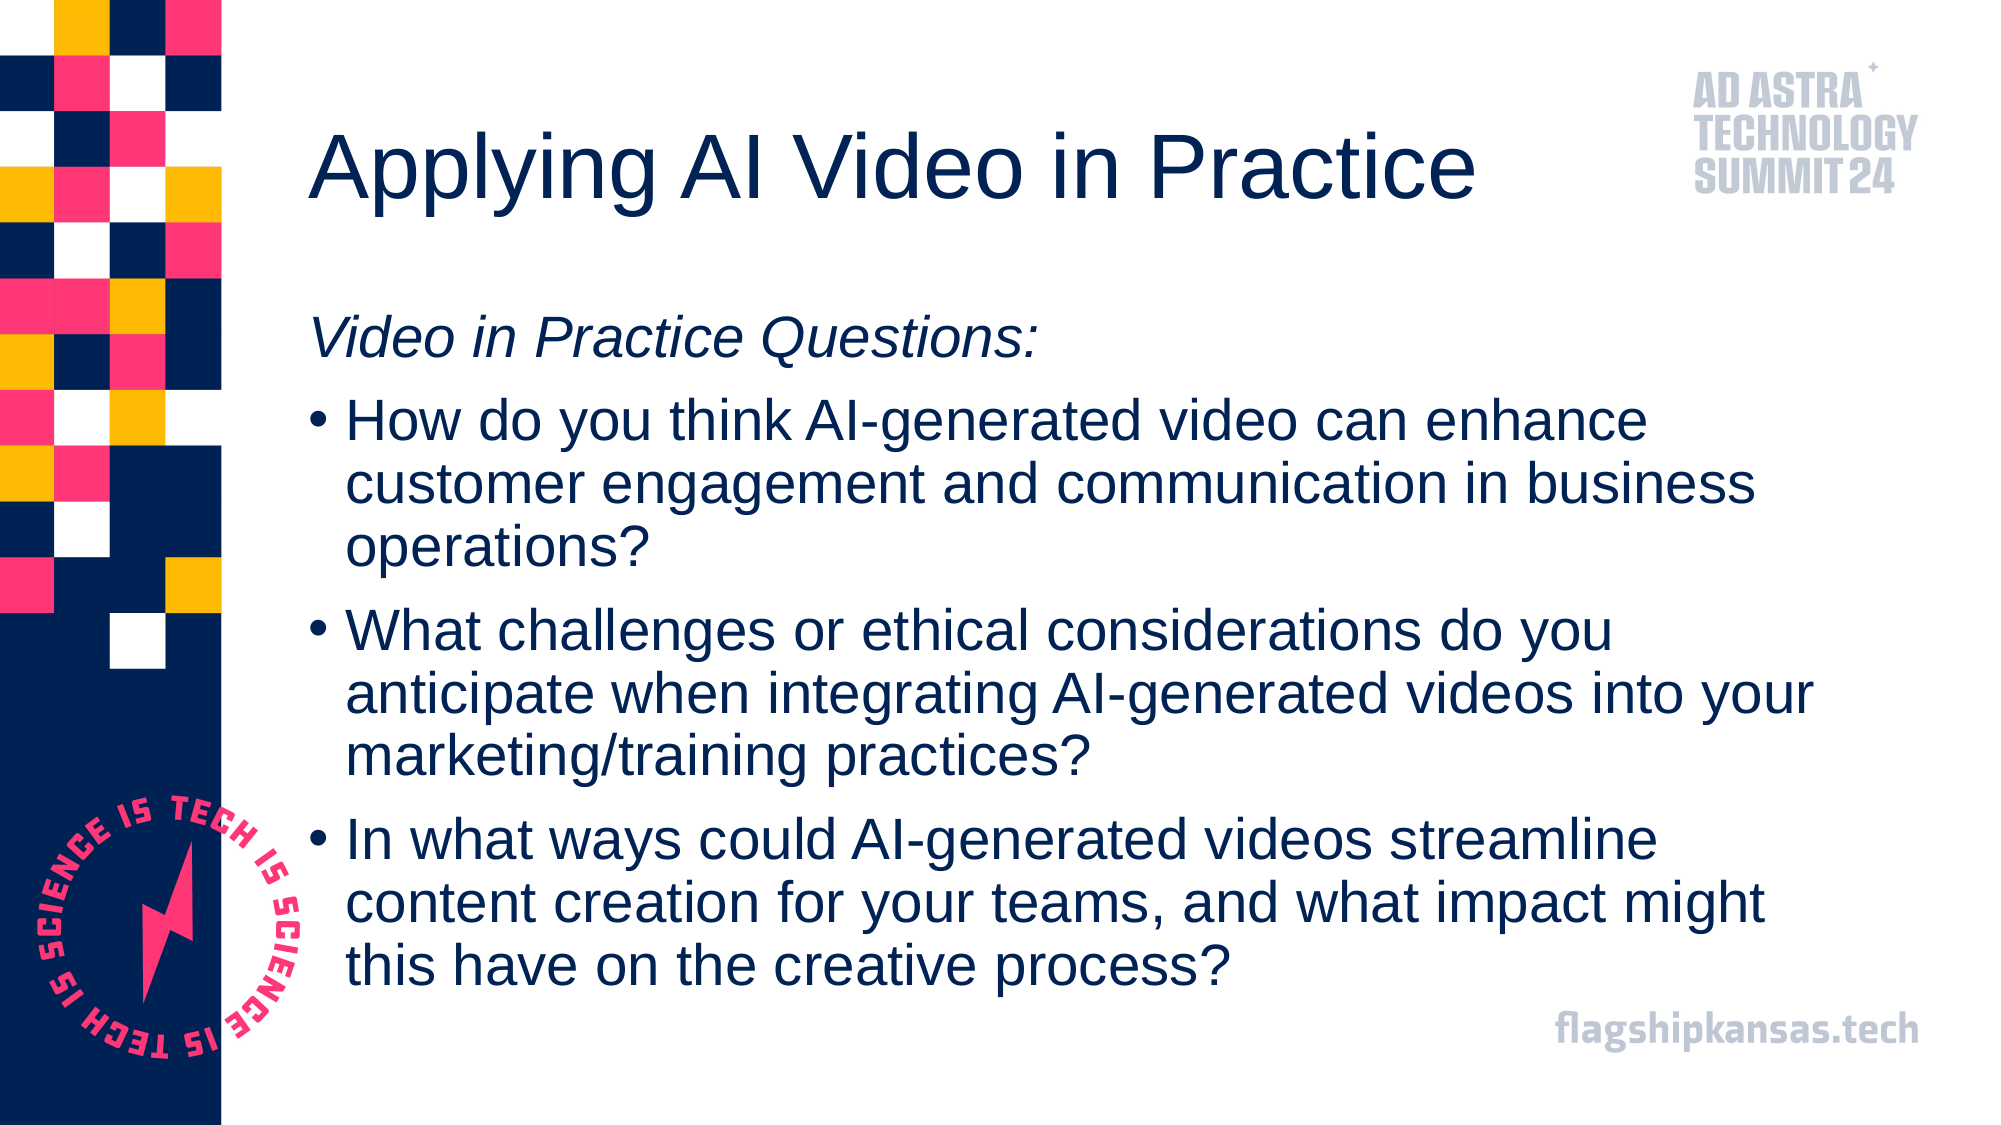

# Applying AI Video in Practice
Video in Practice Questions:
How do you think AI-generated video can enhance customer engagement and communication in business operations?
What challenges or ethical considerations do you anticipate when integrating AI-generated videos into your marketing/training practices?
In what ways could AI-generated videos streamline content creation for your teams, and what impact might this have on the creative process?